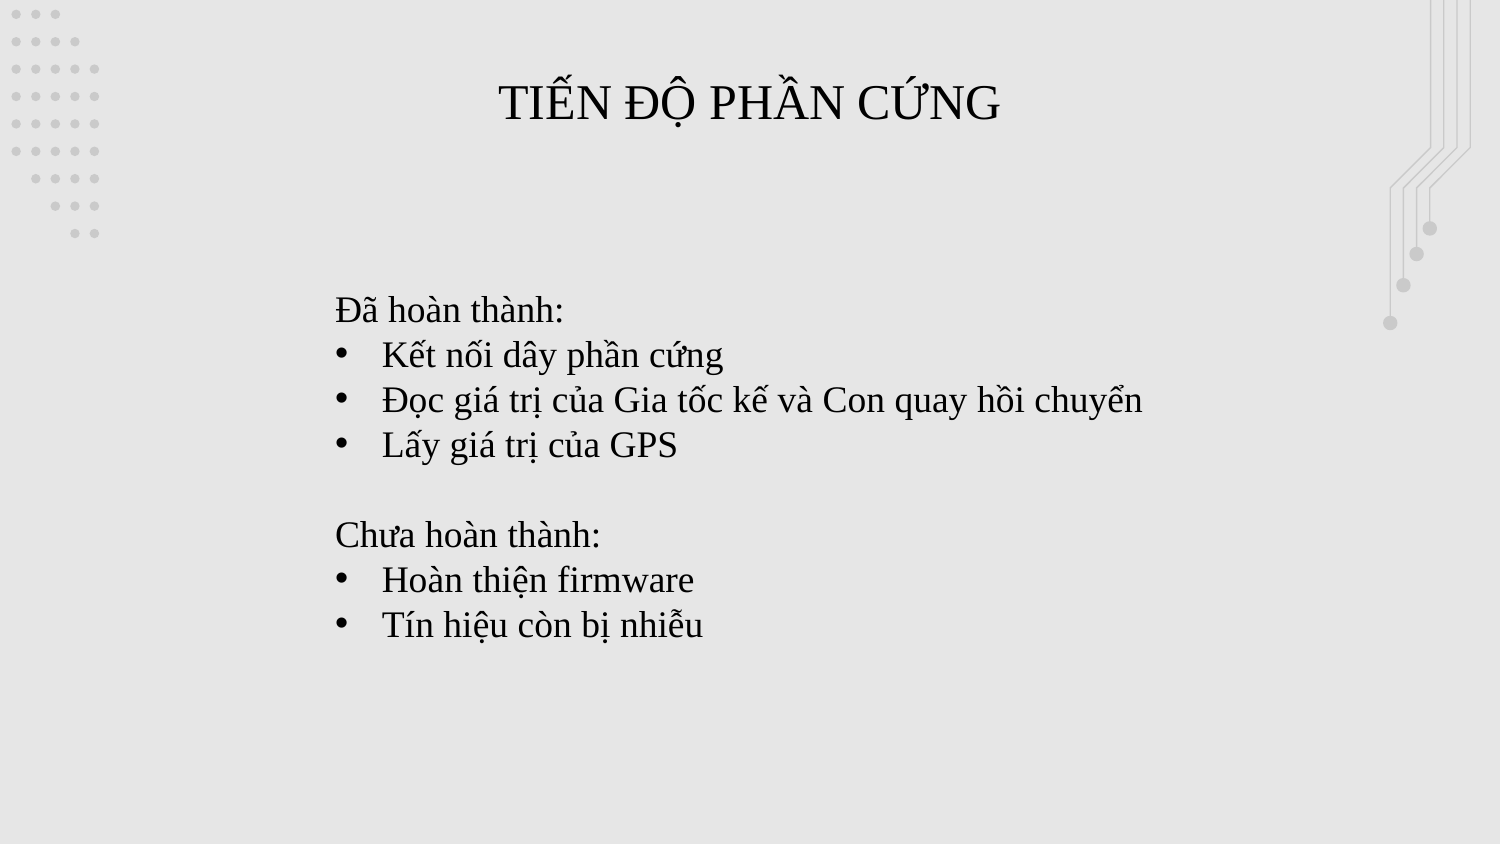

TIẾN ĐỘ PHẦN CỨNG
Đã hoàn thành:
Kết nối dây phần cứng
Đọc giá trị của Gia tốc kế và Con quay hồi chuyển
Lấy giá trị của GPS

Chưa hoàn thành:
Hoàn thiện firmware
Tín hiệu còn bị nhiễu